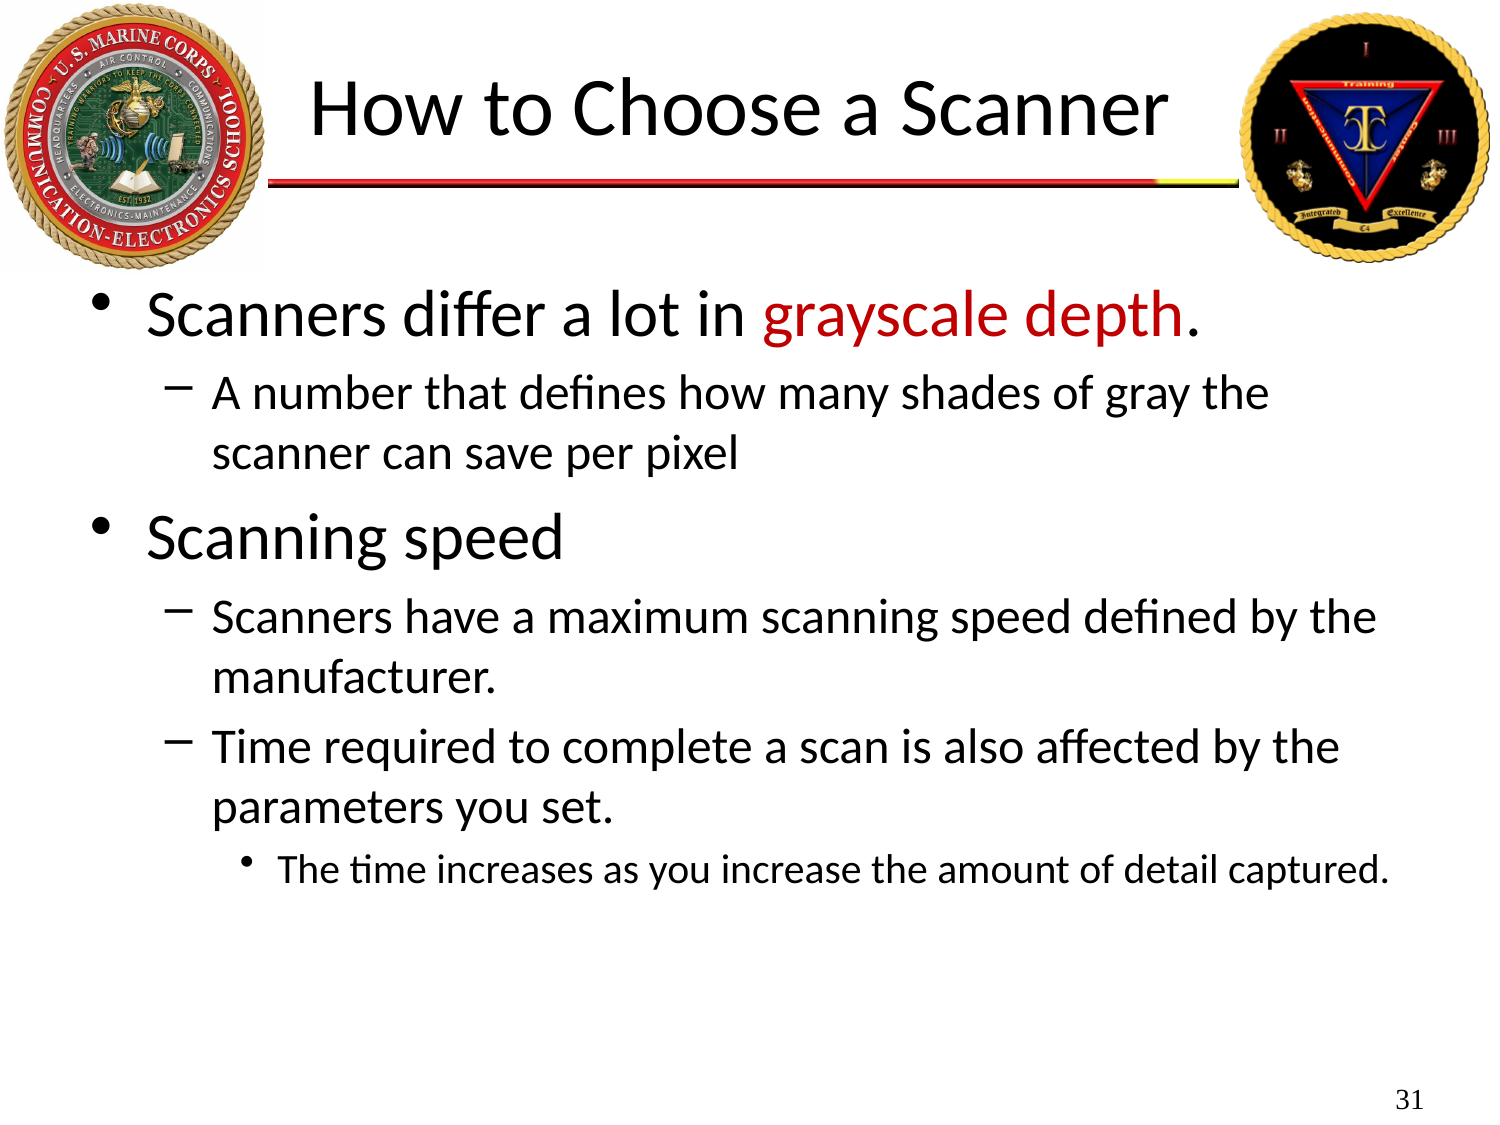

# How to Choose a Scanner
Scanners differ a lot in grayscale depth.
A number that defines how many shades of gray the scanner can save per pixel
Scanning speed
Scanners have a maximum scanning speed defined by the manufacturer.
Time required to complete a scan is also affected by the parameters you set.
The time increases as you increase the amount of detail captured.